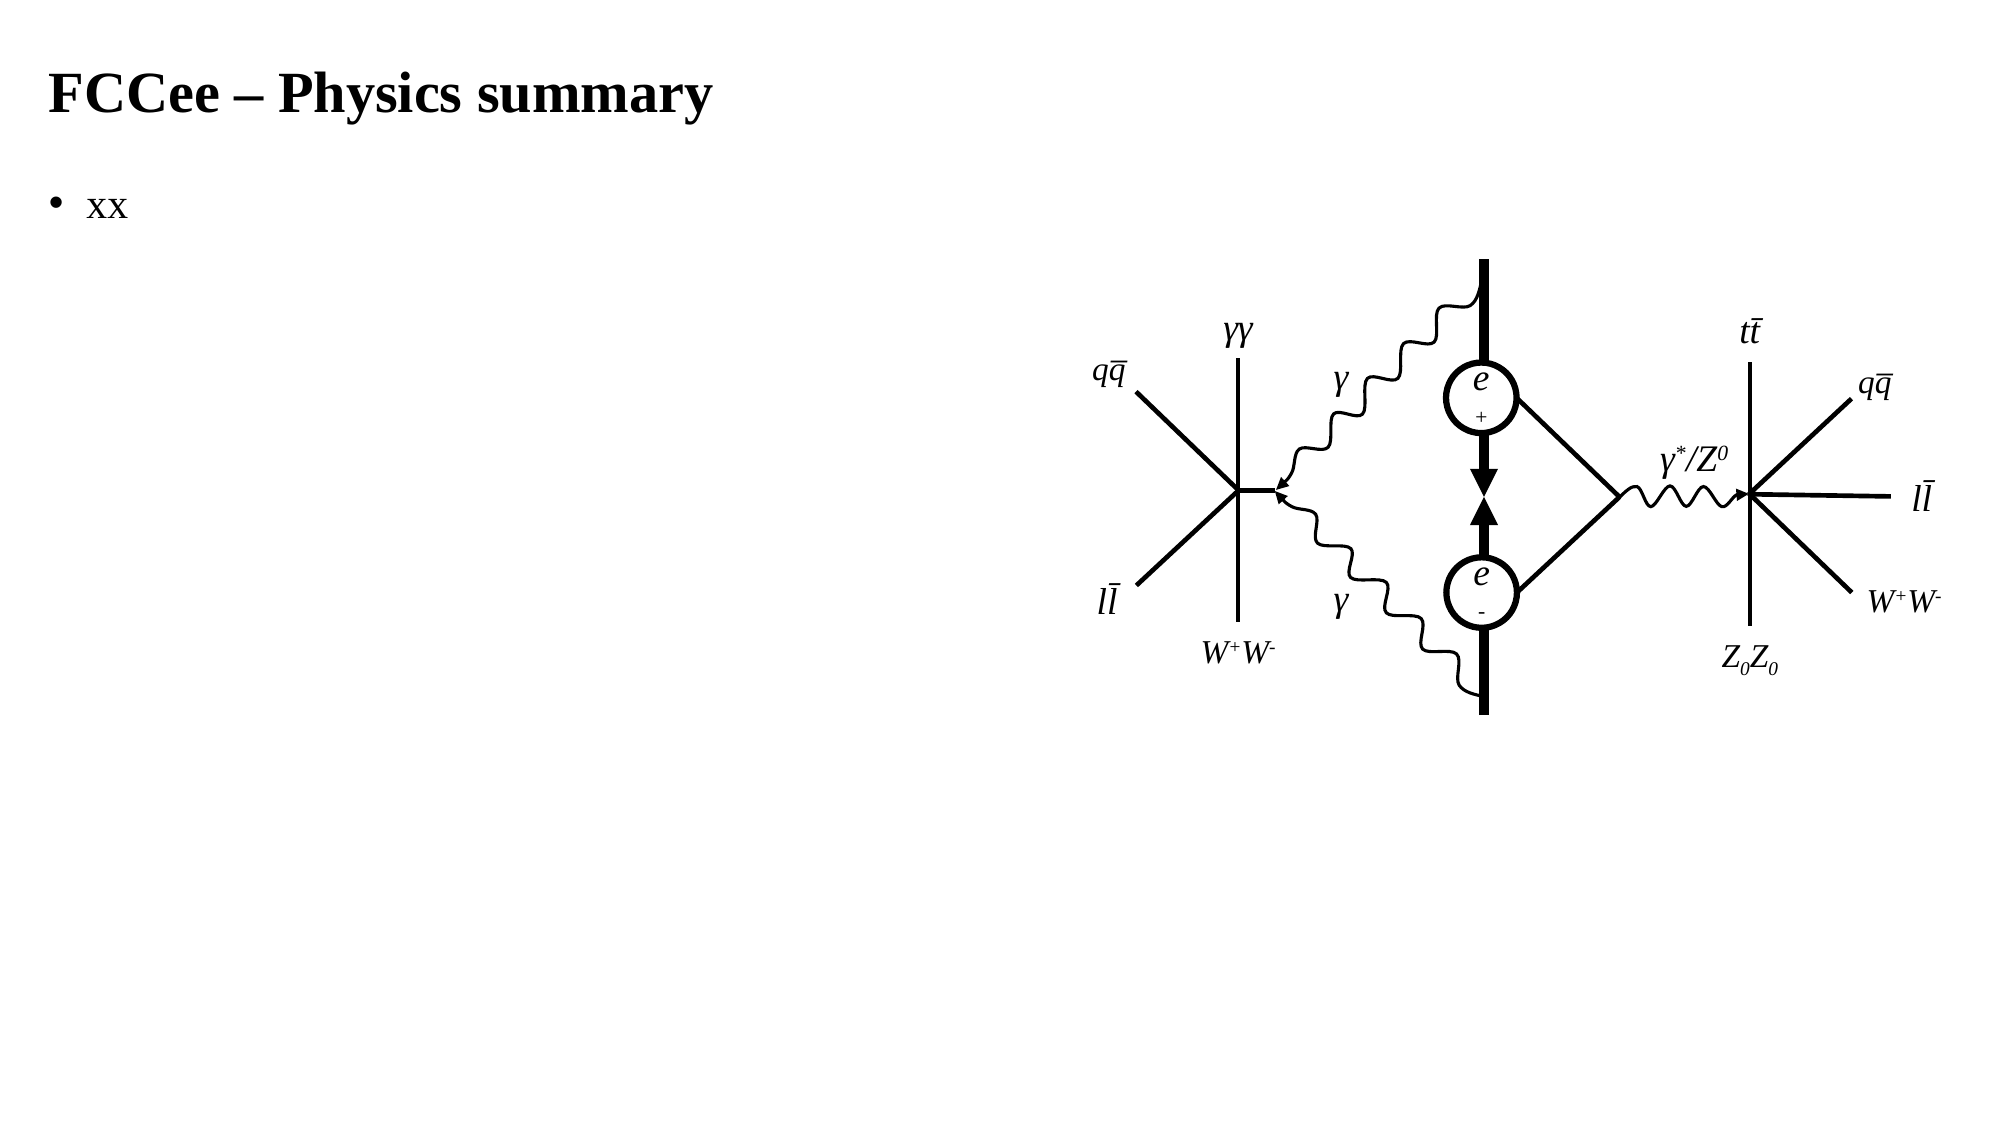

# FCCee – Physics summary
xx
γγ
tt̄
qq̅
γ
qq̅
e+

γ*/Z0
ll̄

e-
γ
ll̄
W+W-

W+W-
Z0Z0